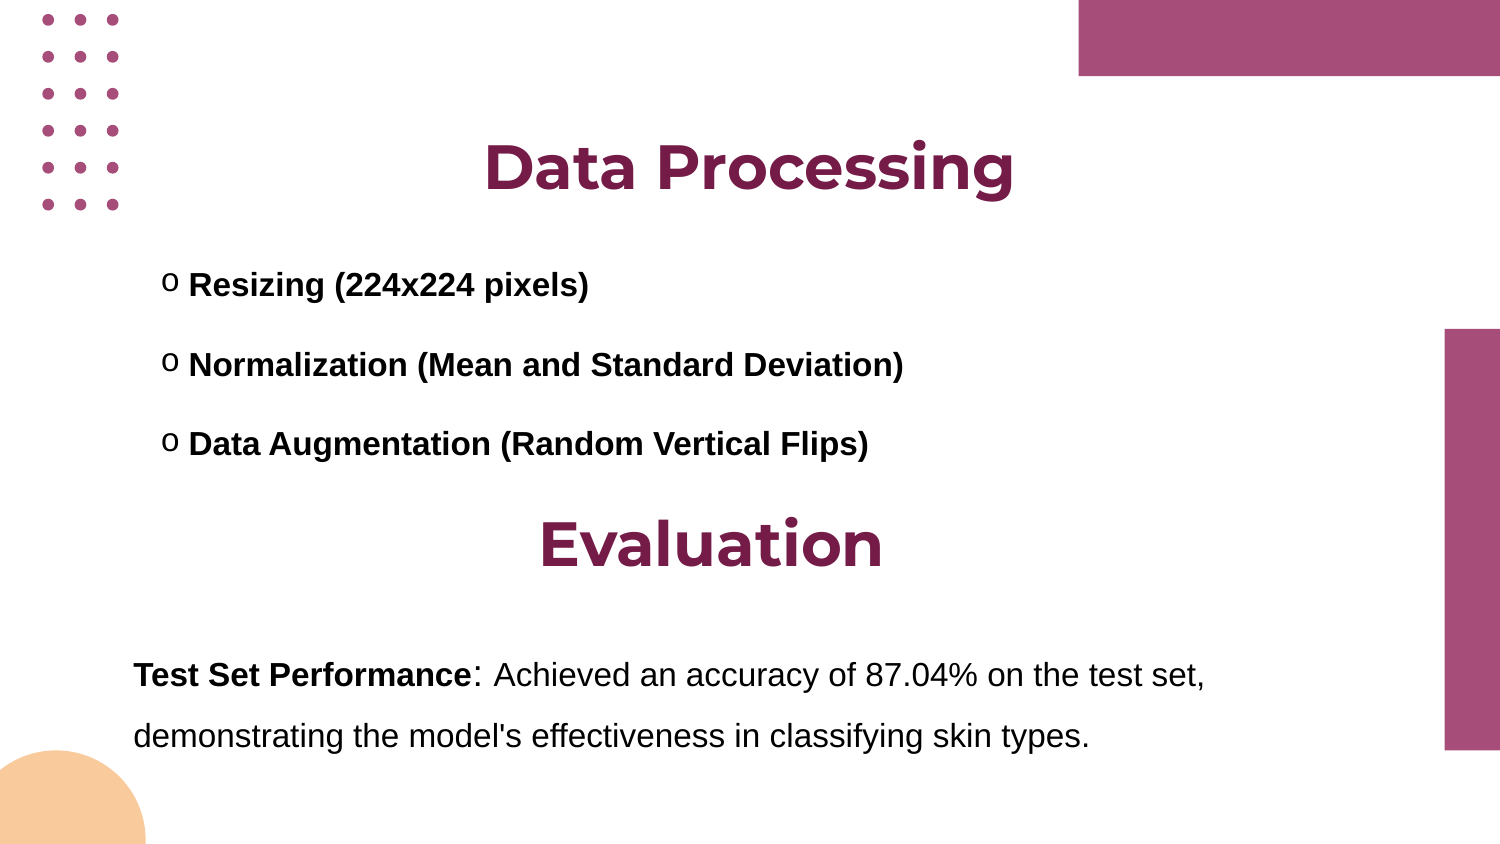

Data Processing
Resizing (224x224 pixels)
Normalization (Mean and Standard Deviation)
Data Augmentation (Random Vertical Flips)
Evaluation

Test Set Performance: Achieved an accuracy of 87.04% on the test set, demonstrating the model's effectiveness in classifying skin types.